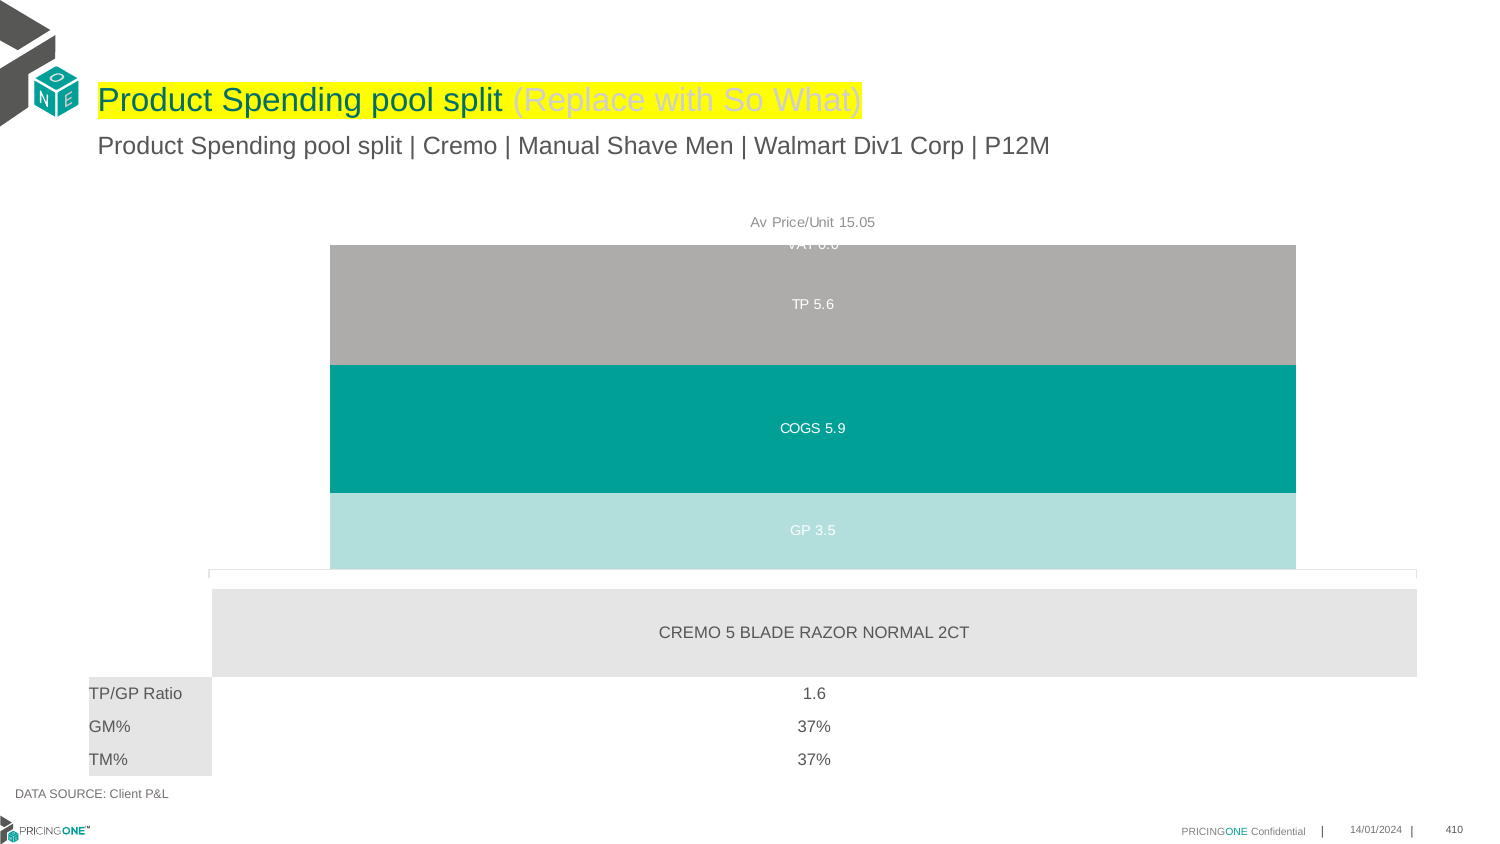

# Product Spending pool split (Replace with So What)
Product Spending pool split | Cremo | Manual Shave Men | Walmart Div1 Corp | P12M

### Chart

| Category | GP | COGS | TP | VAT |
|---|---|---|---|---|
| Av Price/Unit 15.05 | 3.520812738853503 | 5.944582165605095 | 5.58546178343949 | 0.0 |
|  | CREMO 5 BLADE RAZOR NORMAL 2CT |
| --- | --- |
| TP/GP Ratio | 1.6 |
| GM% | 37% |
| TM% | 37% |
DATA SOURCE: Client P&L

14/01/2024
410